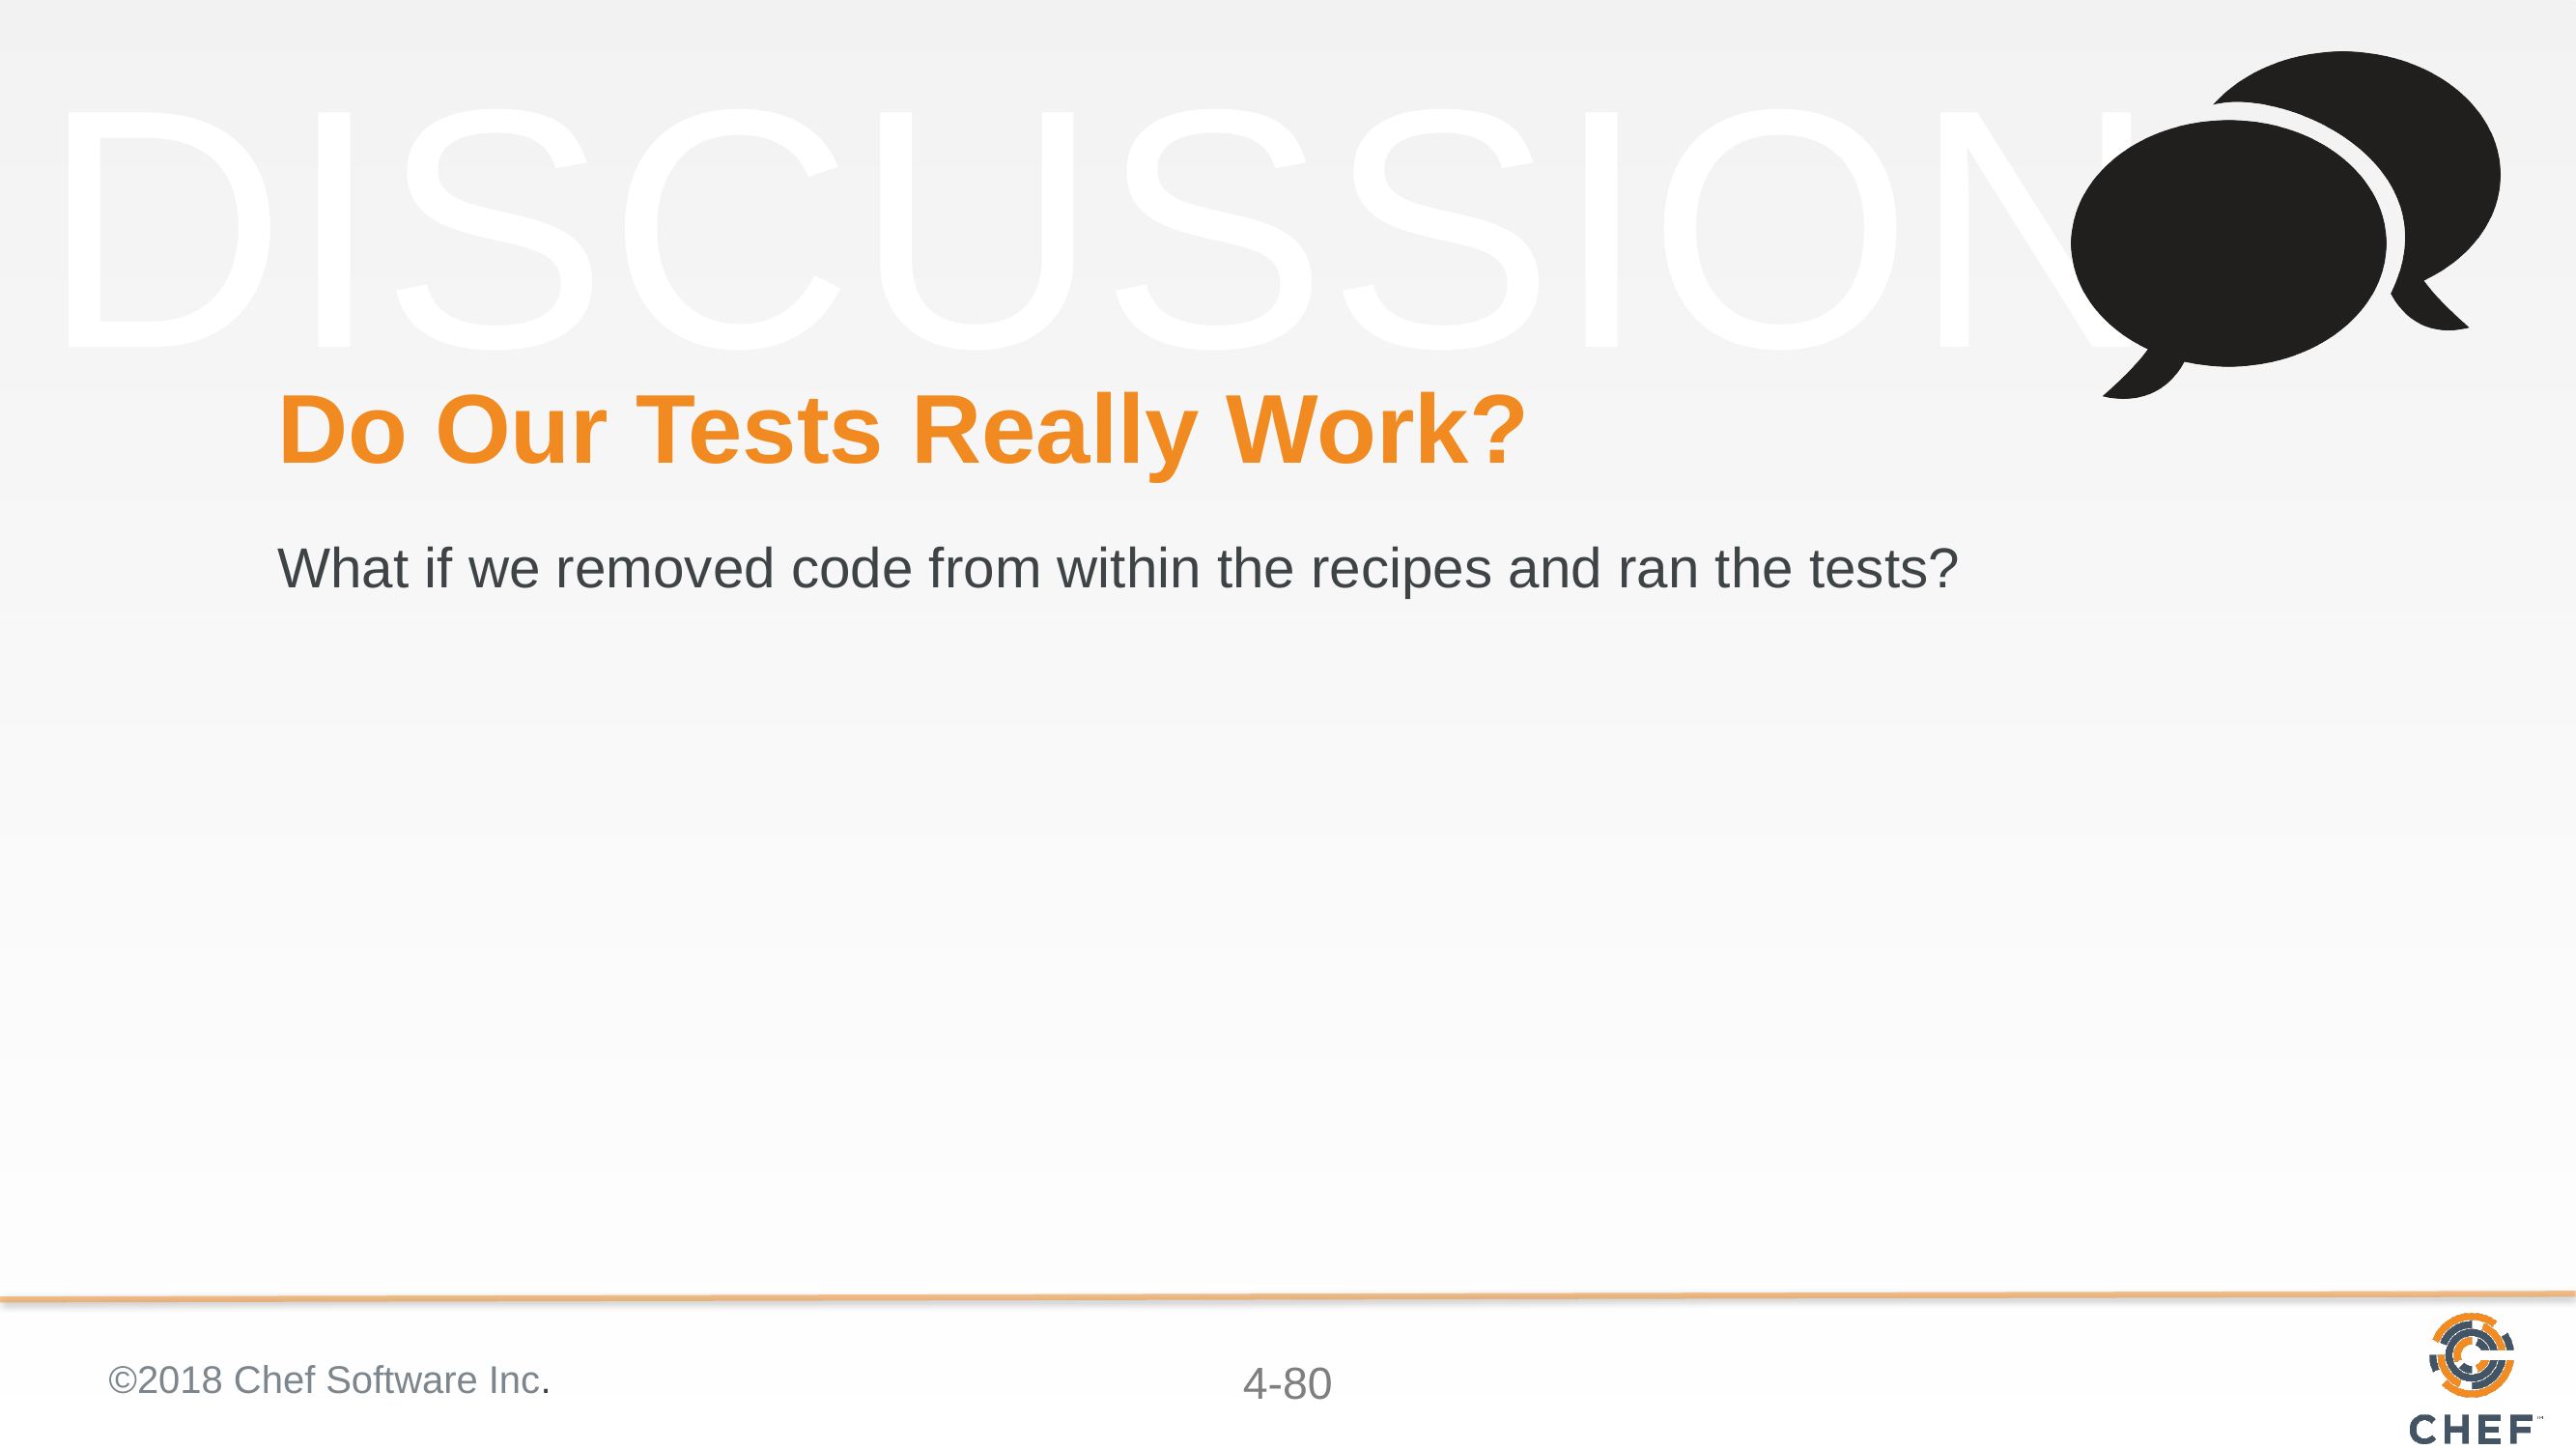

# Do Our Tests Really Work?
What if we removed code from within the recipes and ran the tests?